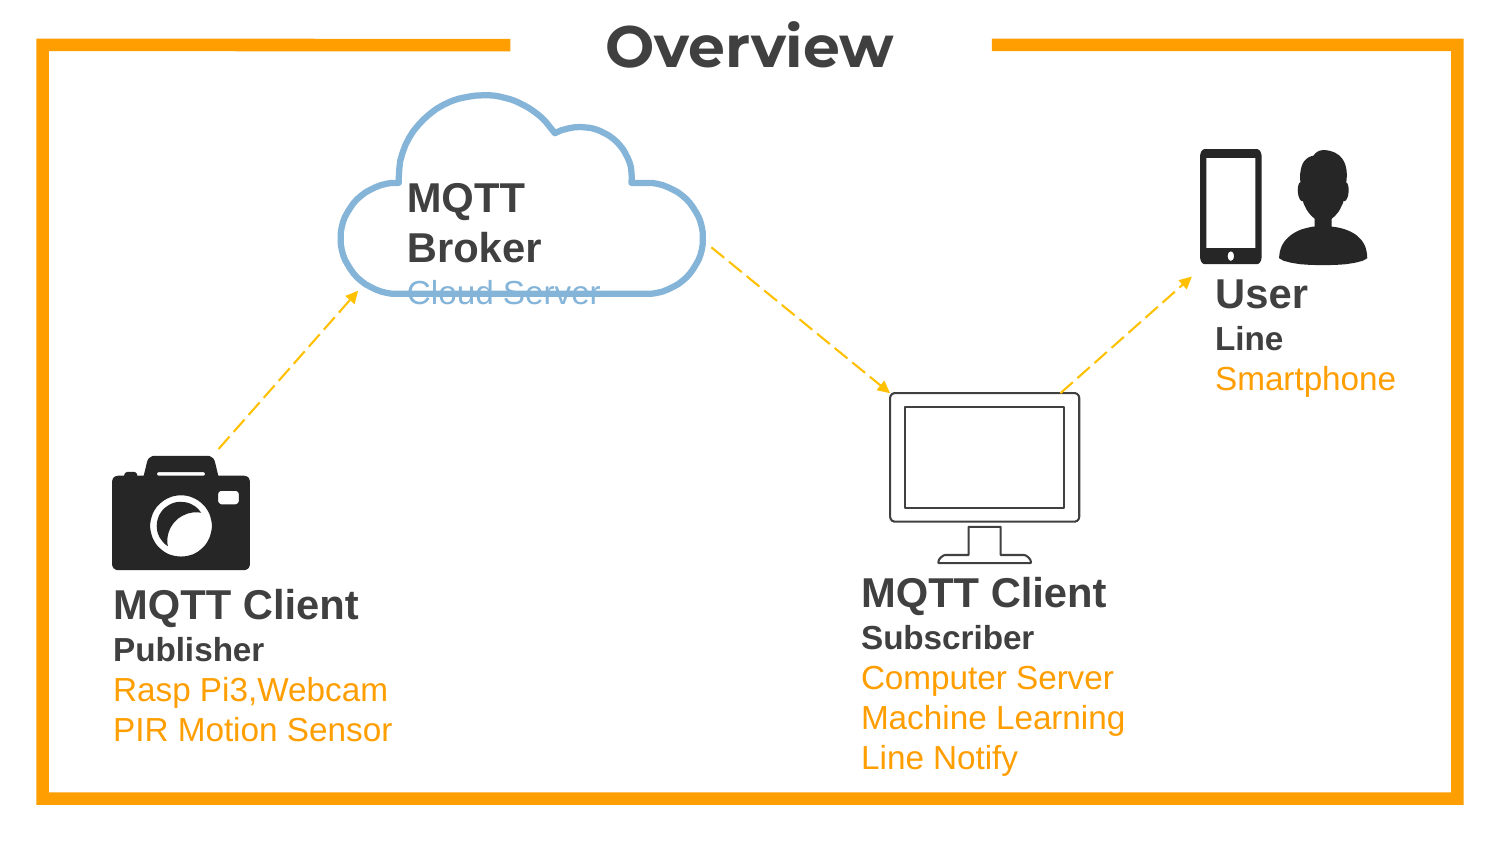

# Overview

MQTT Broker
Cloud Server
User
Line
Smartphone

MQTT Client
Subscriber
Computer Server
Machine Learning
Line Notify
MQTT Client
Publisher
Rasp Pi3,Webcam
PIR Motion Sensor